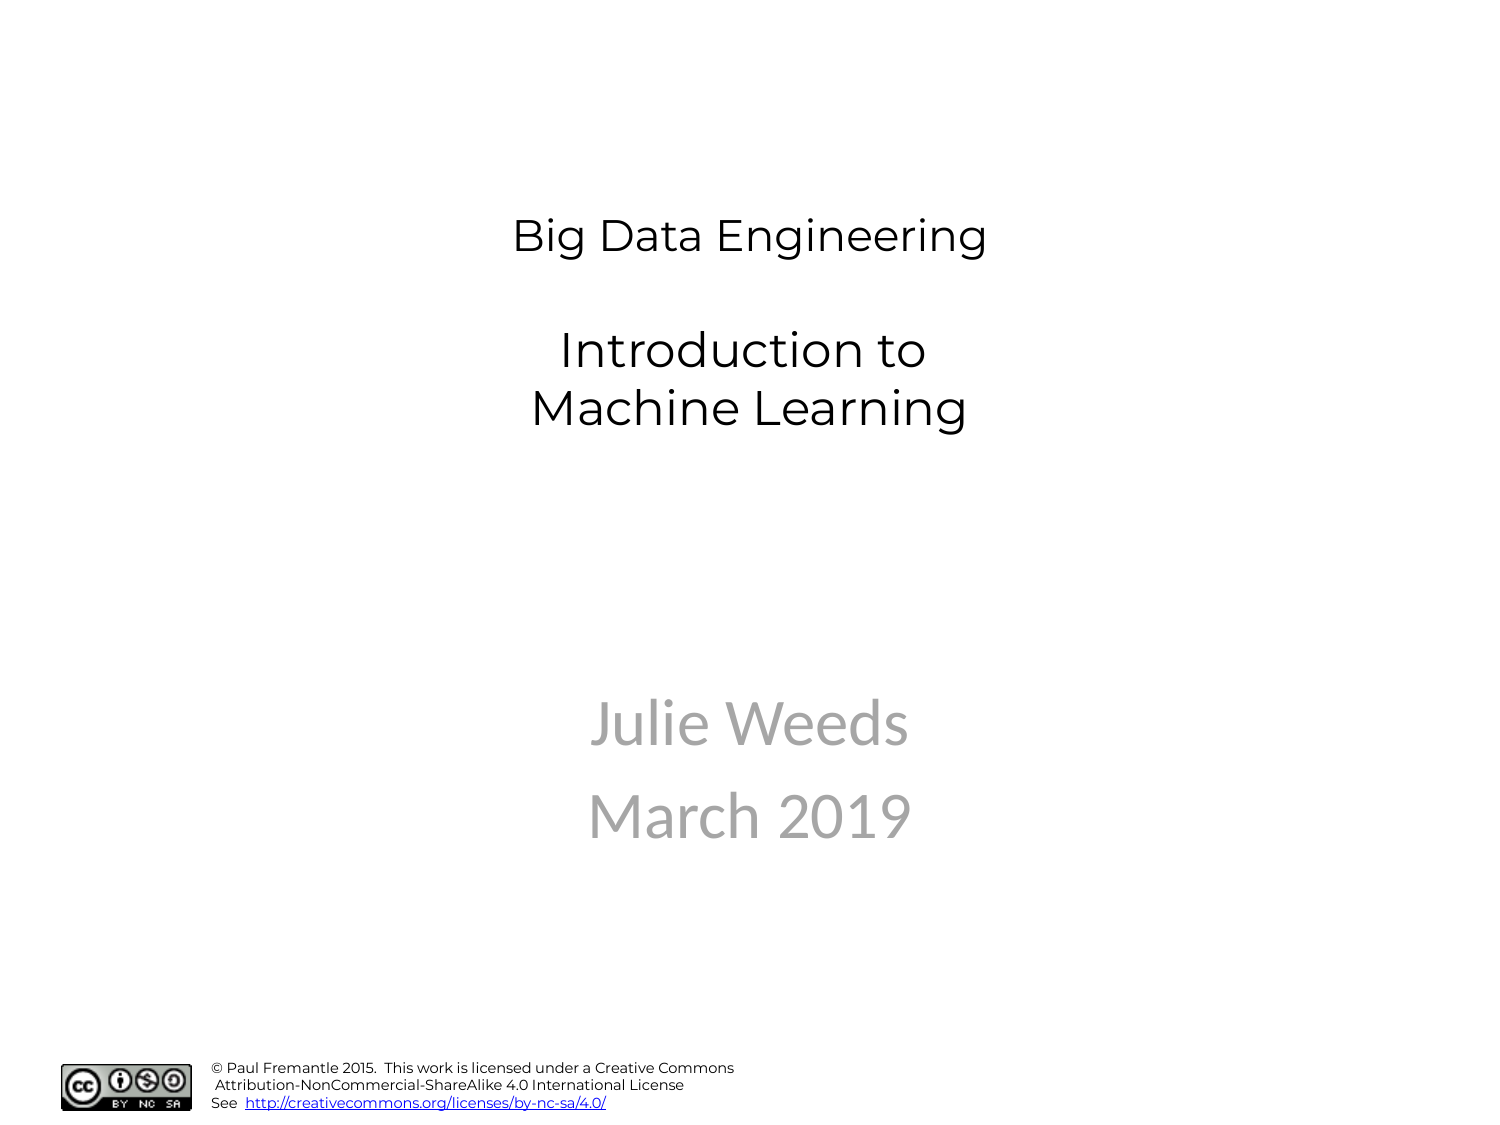

# Big Data Engineering Introduction to Machine Learning
Julie Weeds
March 2019